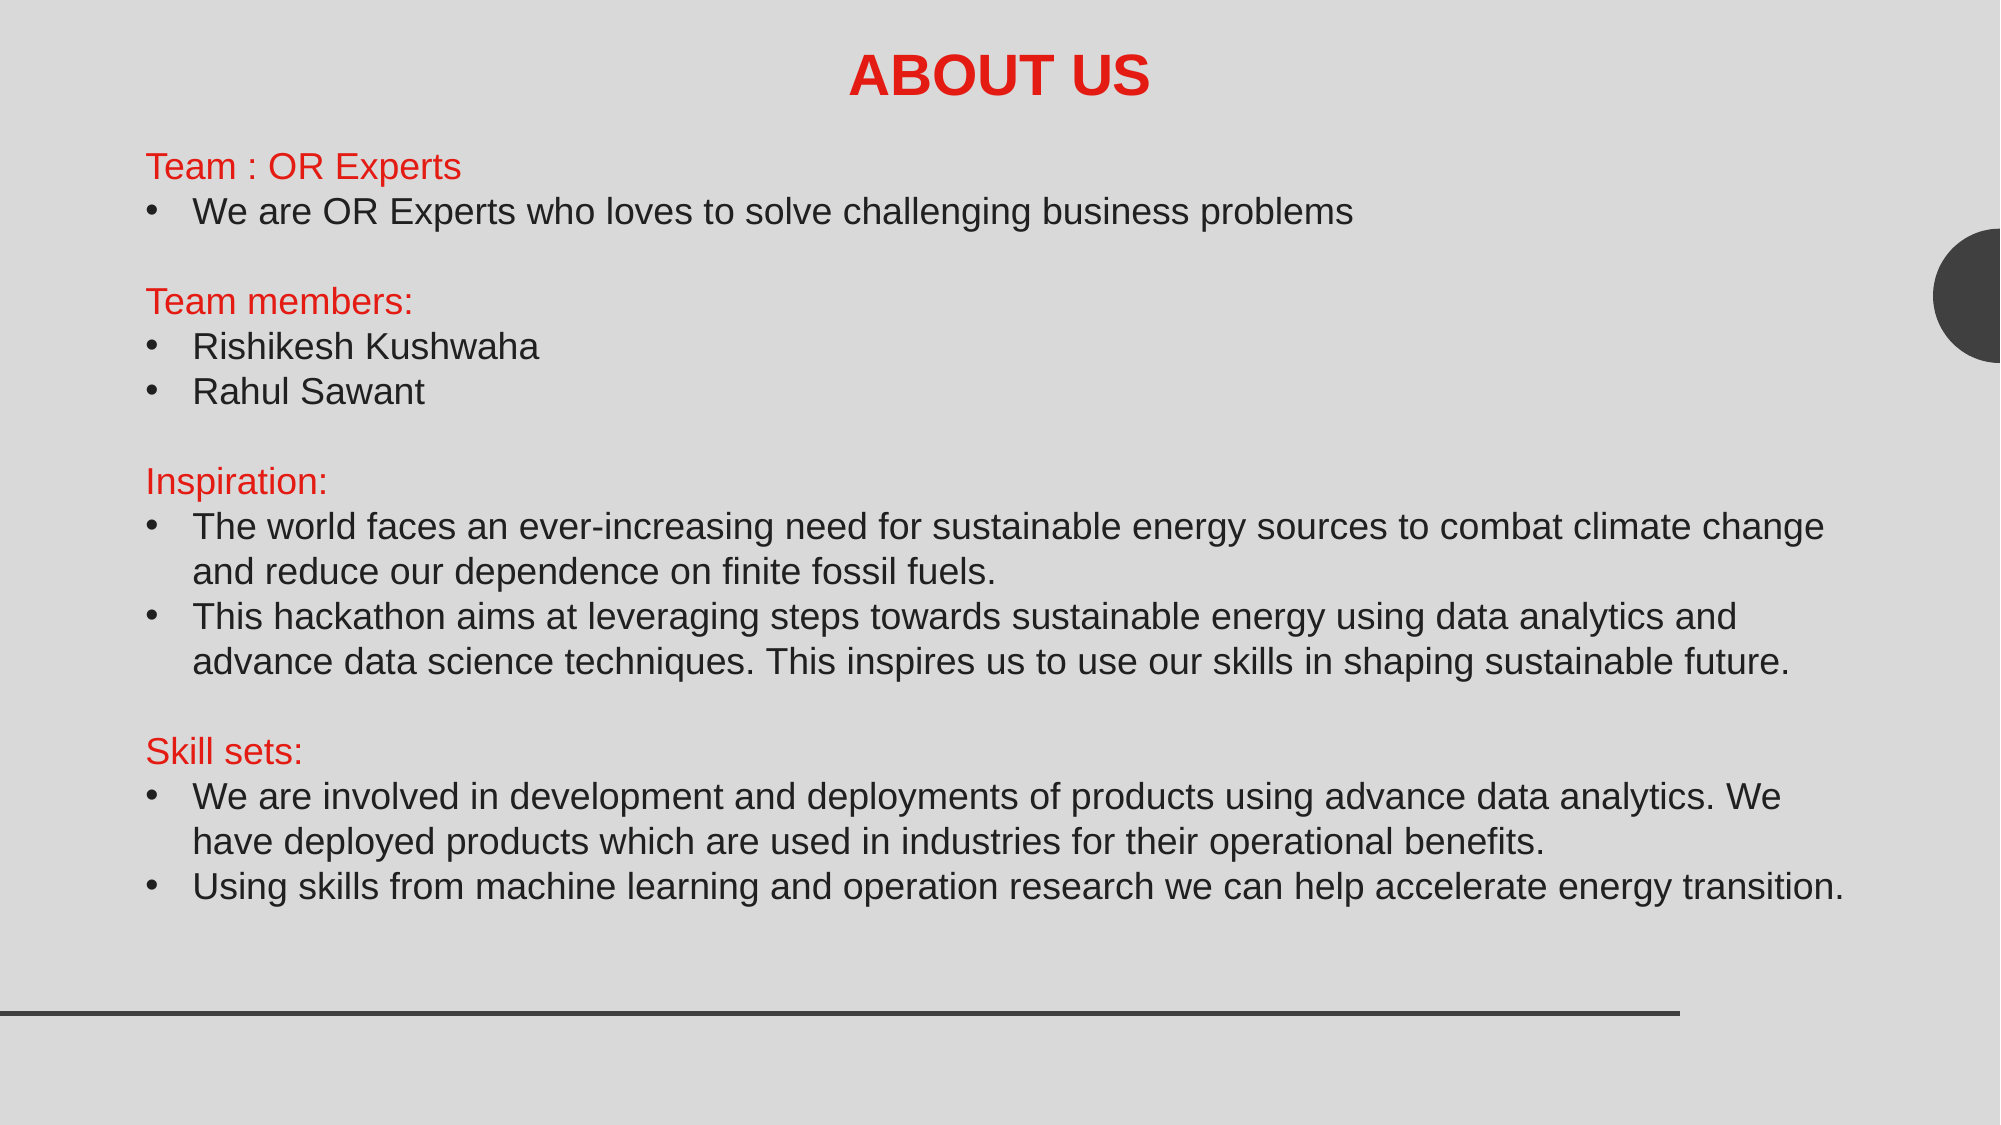

ABOUT US
Team : OR Experts
We are OR Experts who loves to solve challenging business problems

Team members:
Rishikesh Kushwaha
Rahul Sawant

Inspiration:
The world faces an ever-increasing need for sustainable energy sources to combat climate change and reduce our dependence on finite fossil fuels.
This hackathon aims at leveraging steps towards sustainable energy using data analytics and advance data science techniques. This inspires us to use our skills in shaping sustainable future.

Skill sets:
We are involved in development and deployments of products using advance data analytics. We have deployed products which are used in industries for their operational benefits.
Using skills from machine learning and operation research we can help accelerate energy transition.